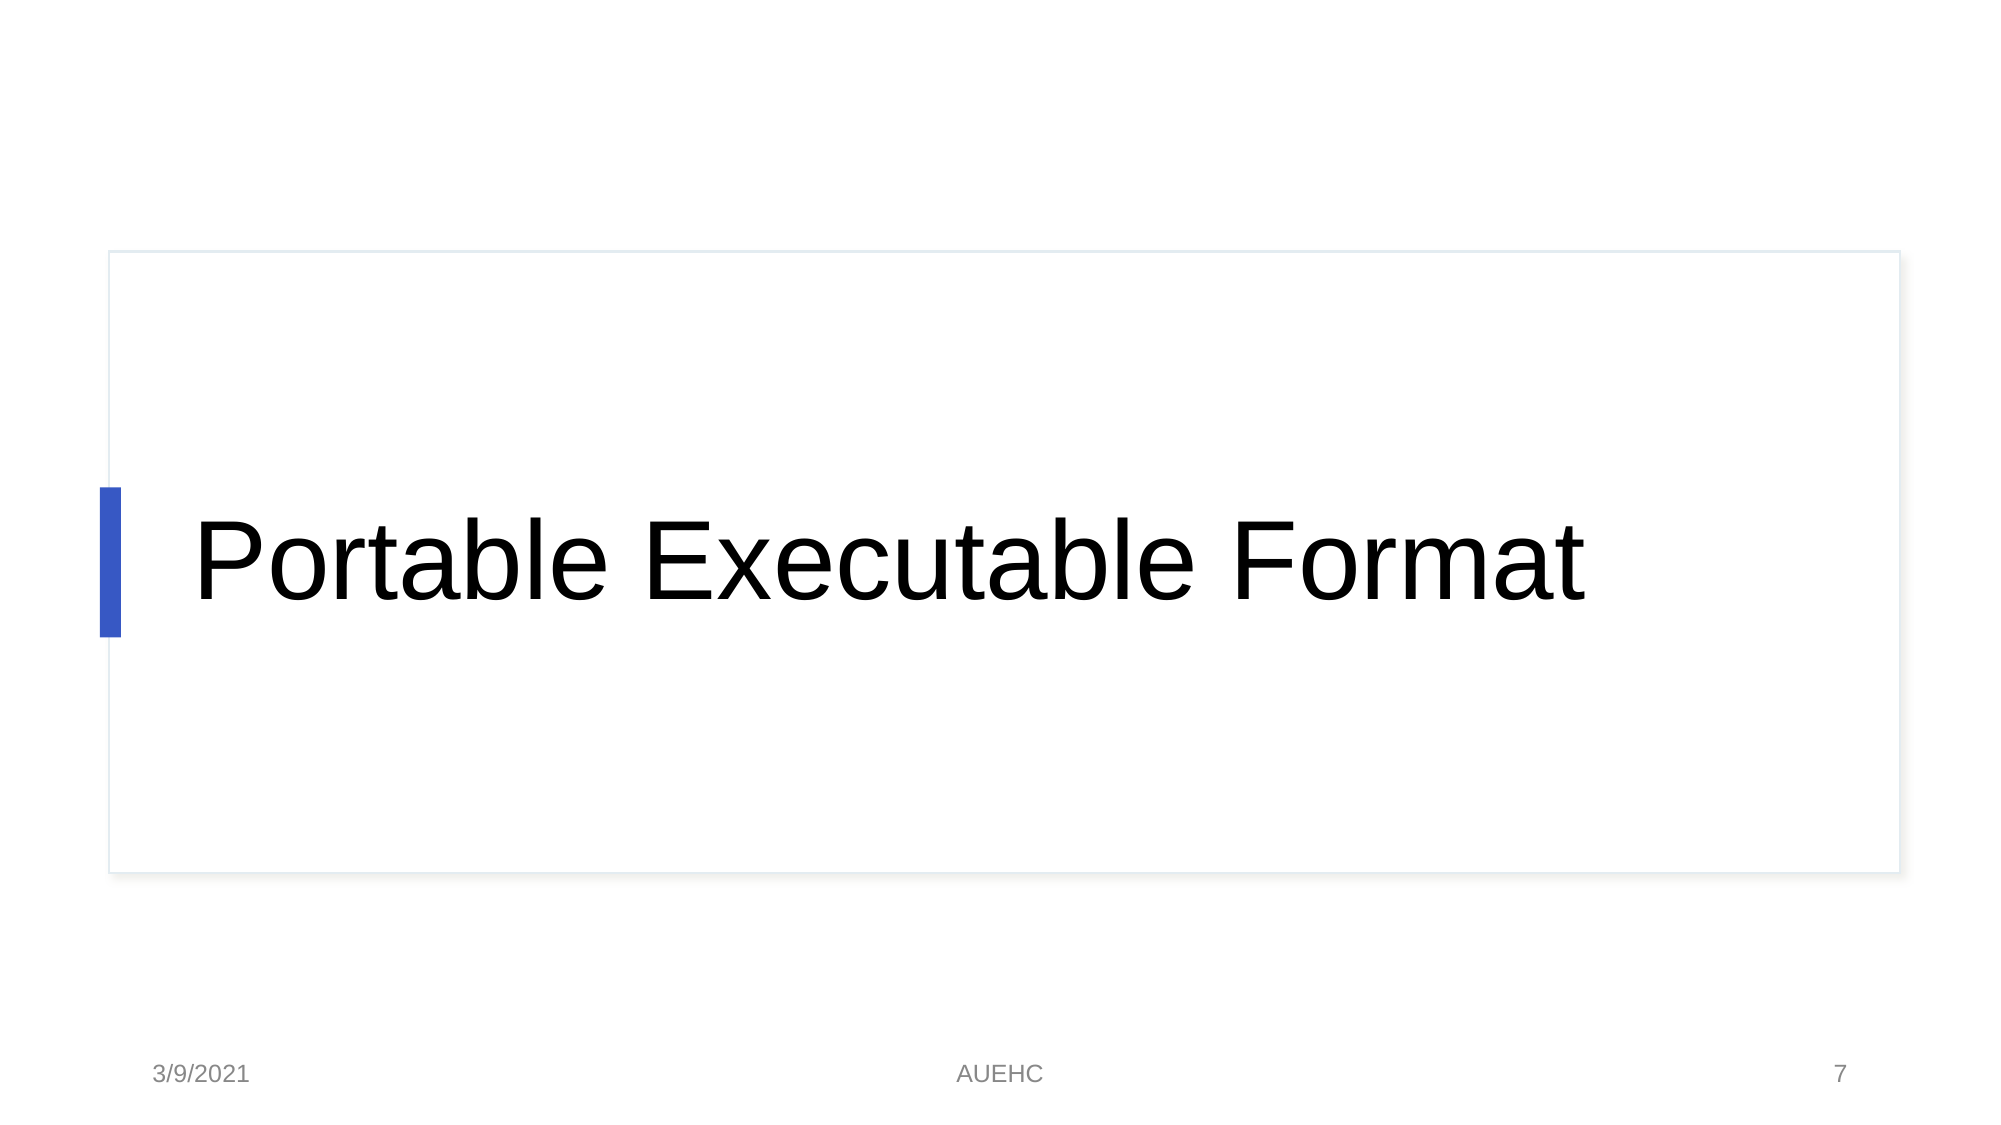

# Portable Executable Format
3/9/2021
AUEHC
7